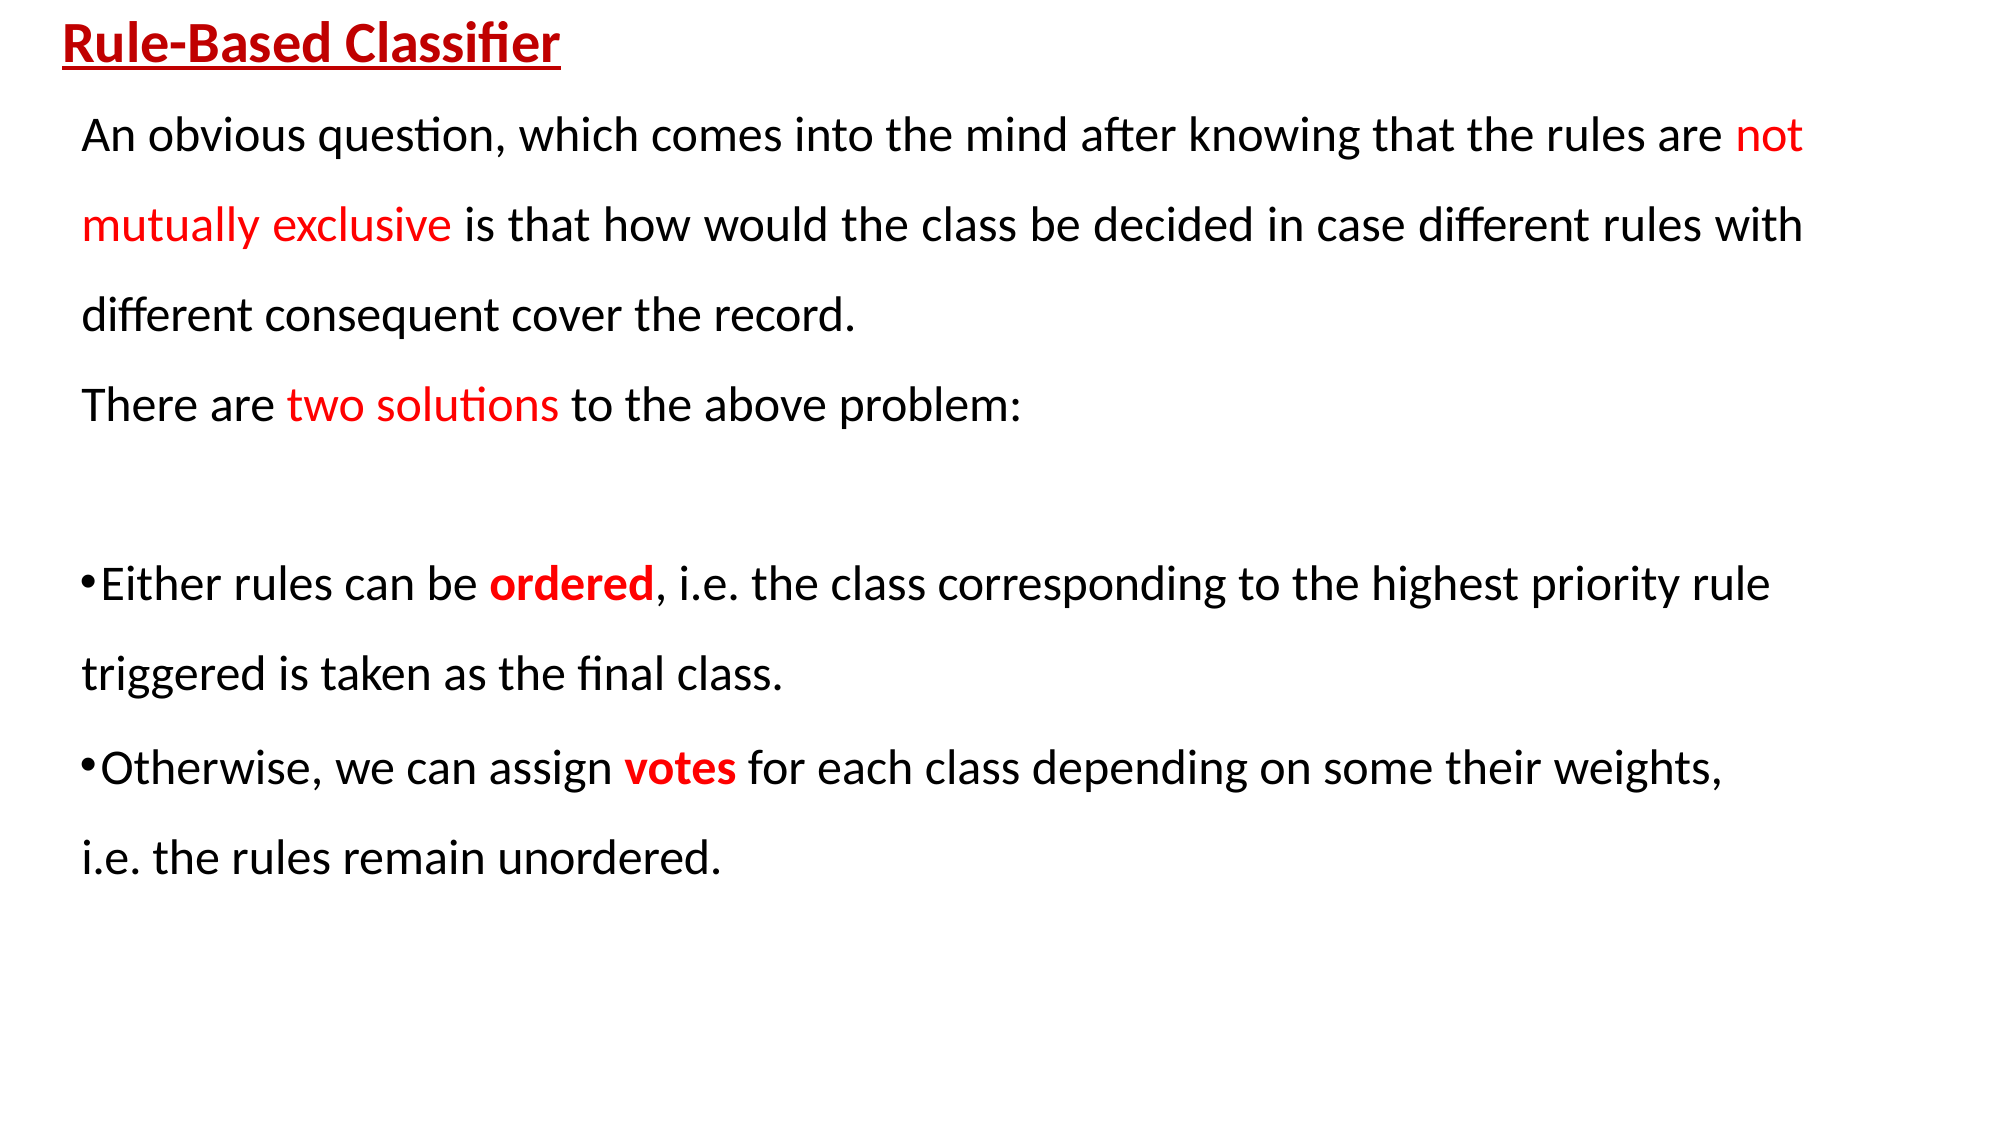

# Rule-Based Classifier
An obvious question, which comes into the mind after knowing that the rules are not mutually exclusive is that how would the class be decided in case different rules with different consequent cover the record.
There are two solutions to the above problem:

	Either rules can be ordered, i.e. the class corresponding to the highest priority rule triggered is taken as the final class.
	Otherwise, we can assign votes for each class depending on some their weights, i.e. the rules remain unordered.